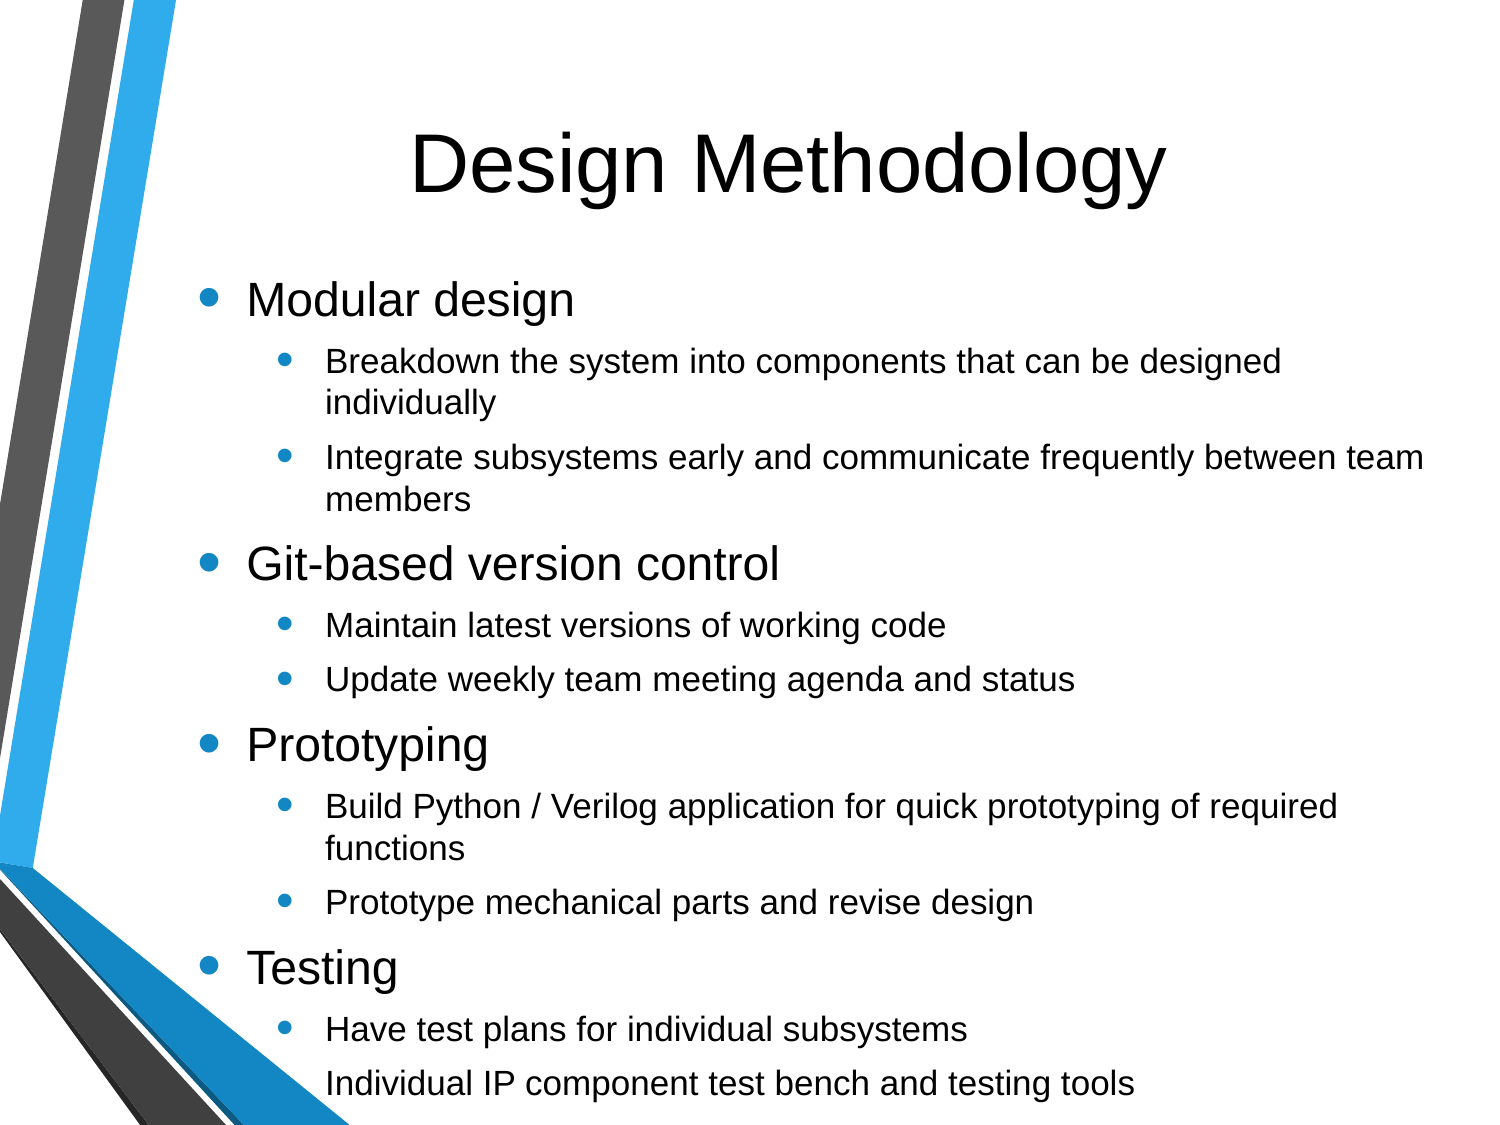

# Design Methodology
Modular design
Breakdown the system into components that can be designed individually
Integrate subsystems early and communicate frequently between team members
Git-based version control
Maintain latest versions of working code
Update weekly team meeting agenda and status
Prototyping
Build Python / Verilog application for quick prototyping of required functions
Prototype mechanical parts and revise design
Testing
Have test plans for individual subsystems
Individual IP component test bench and testing tools